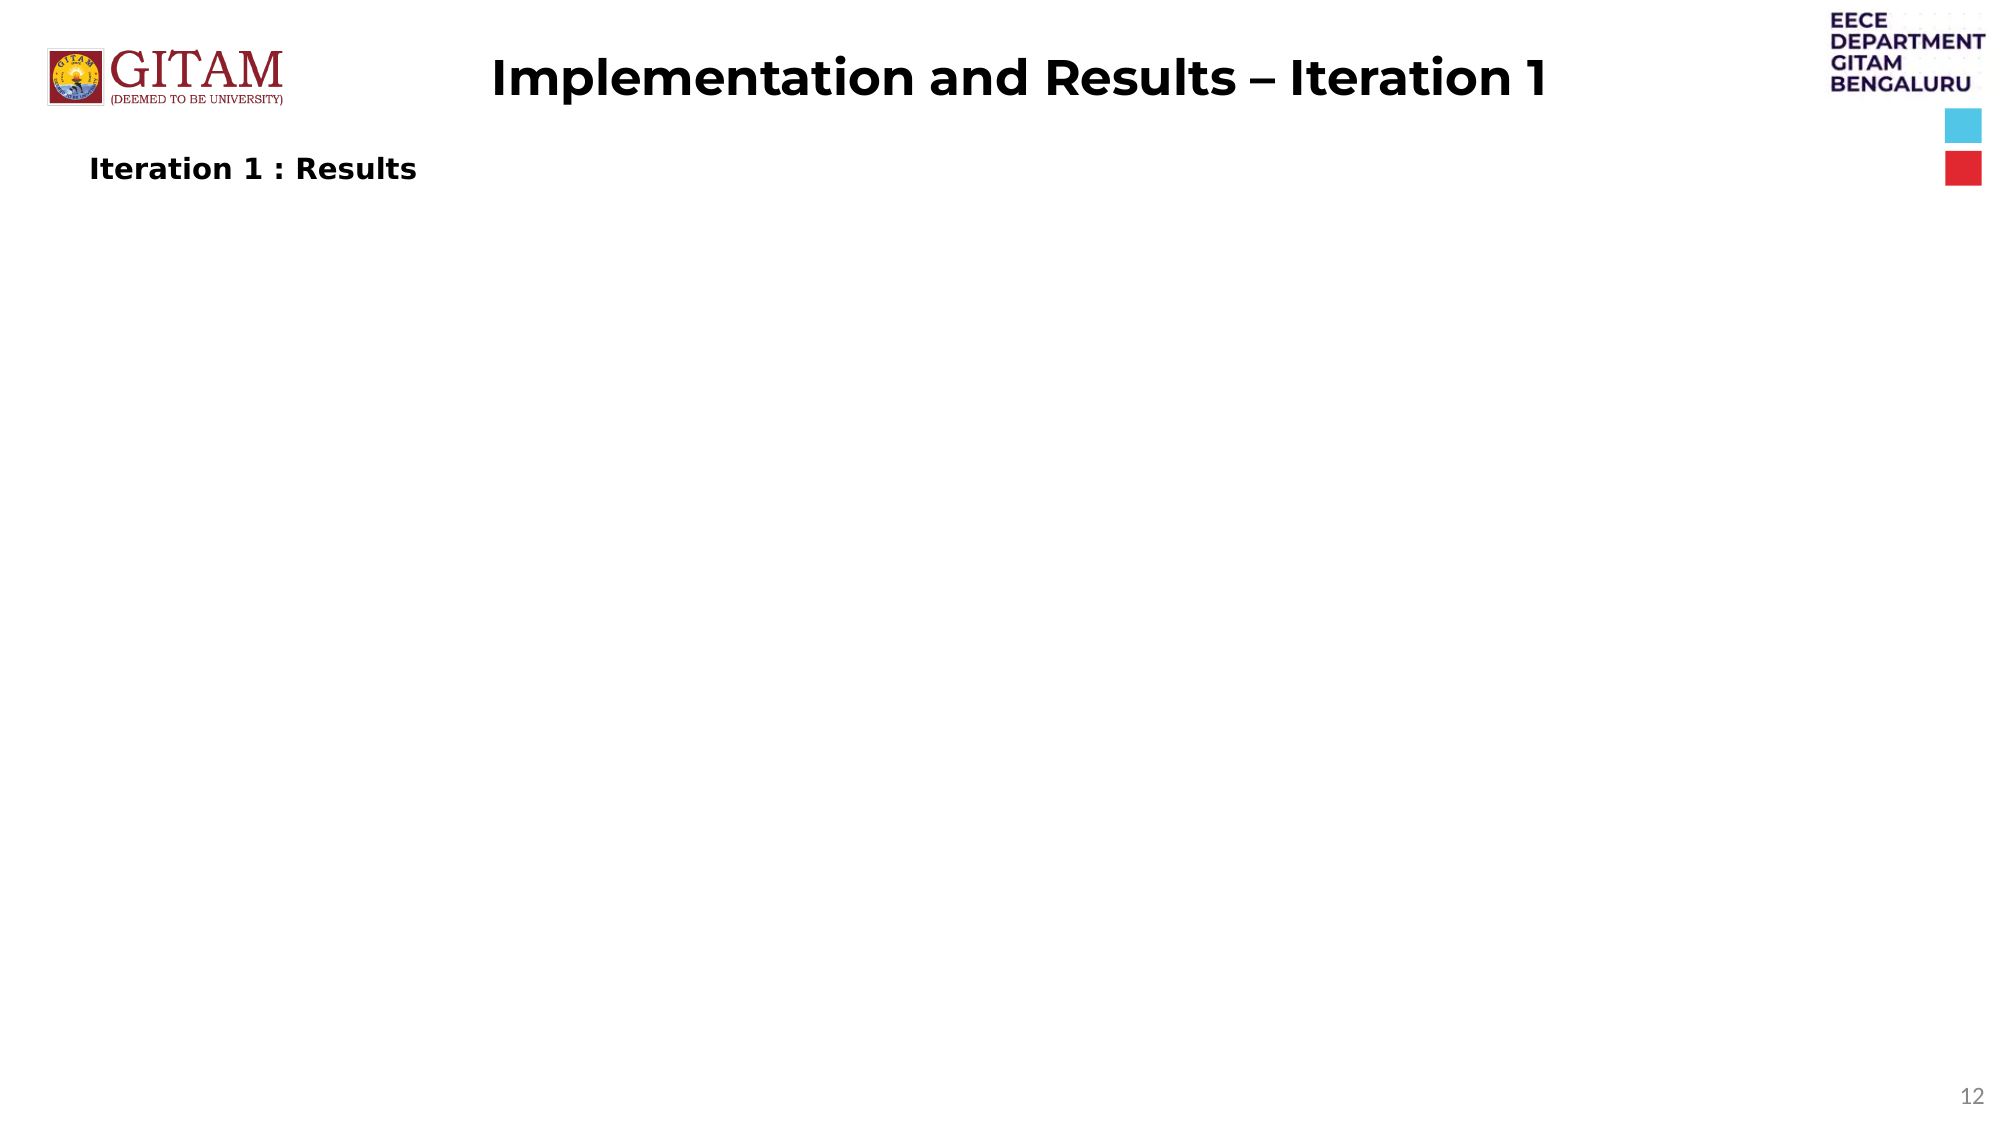

Implementation and Results – Iteration 1
Iteration 1 : Results

12